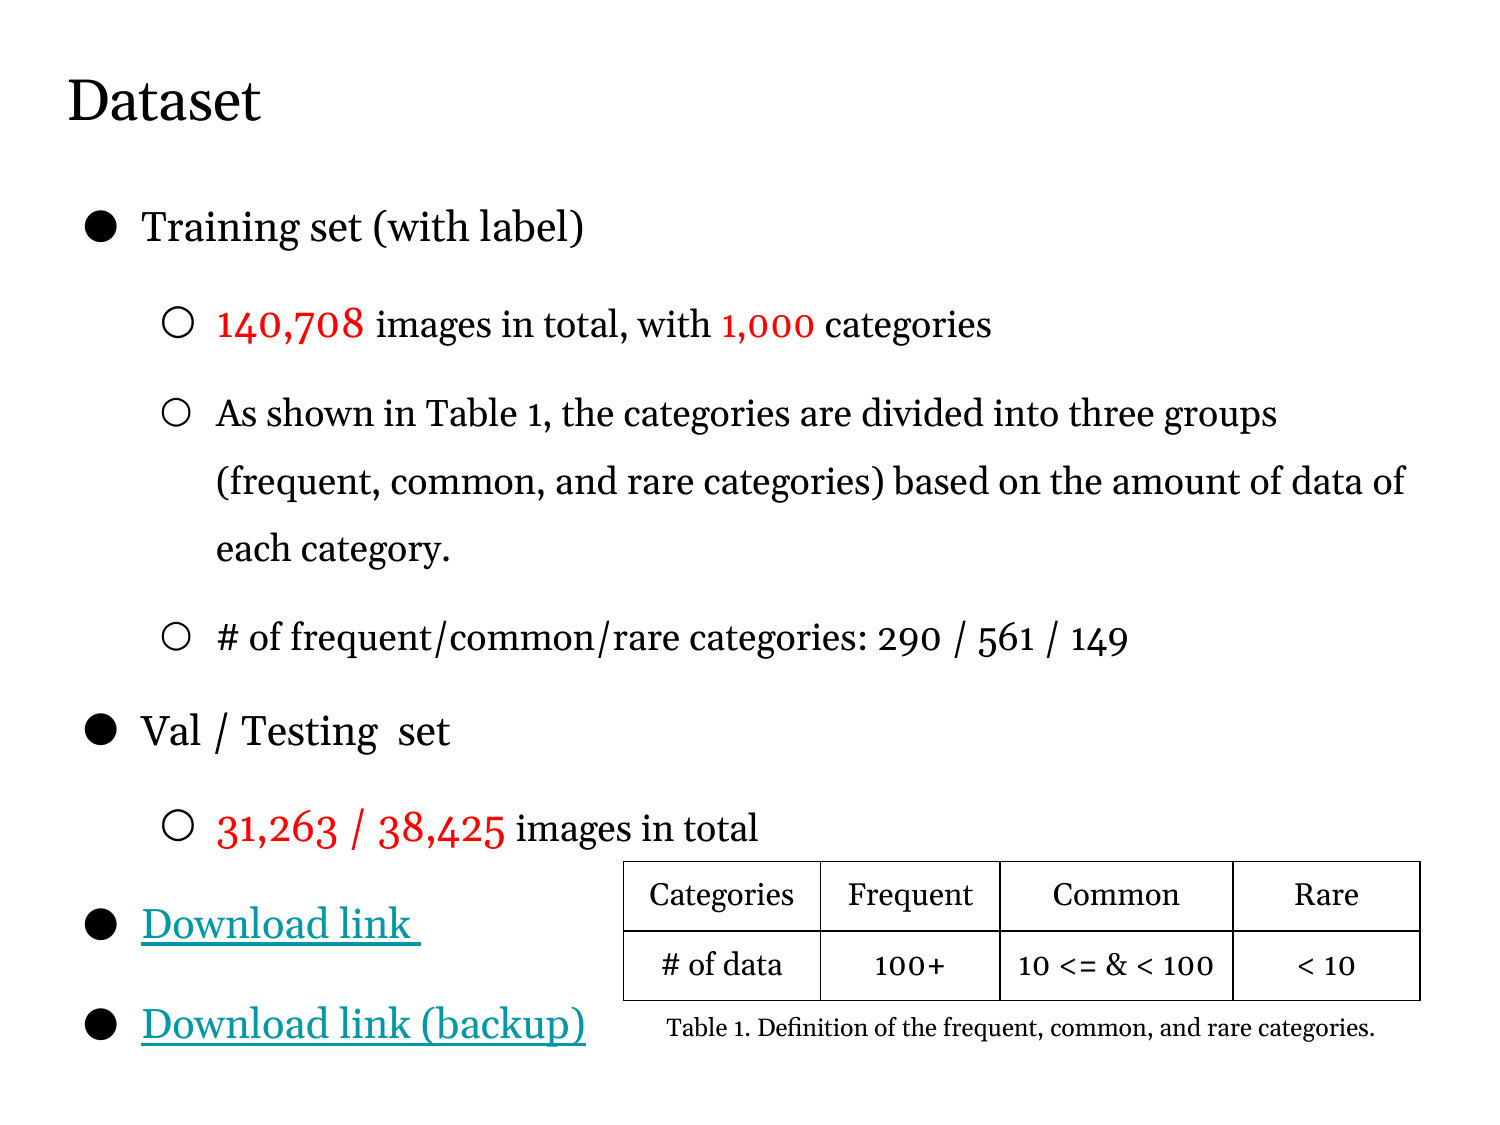

# Dataset
Training set (with label)
140,708 images in total, with 1,000 categories
As shown in Table 1, the categories are divided into three groups (frequent, common, and rare categories) based on the amount of data of each category.
# of frequent/common/rare categories: 290 / 561 / 149
Val / Testing  set
31,263 / 38,425 images in total
Download link
Download link (backup)
| Categories | Frequent | Common | Rare |
| --- | --- | --- | --- |
| # of data | 100+ | 10 <= & < 100 | < 10 |
Table 1. Definition of the frequent, common, and rare categories.